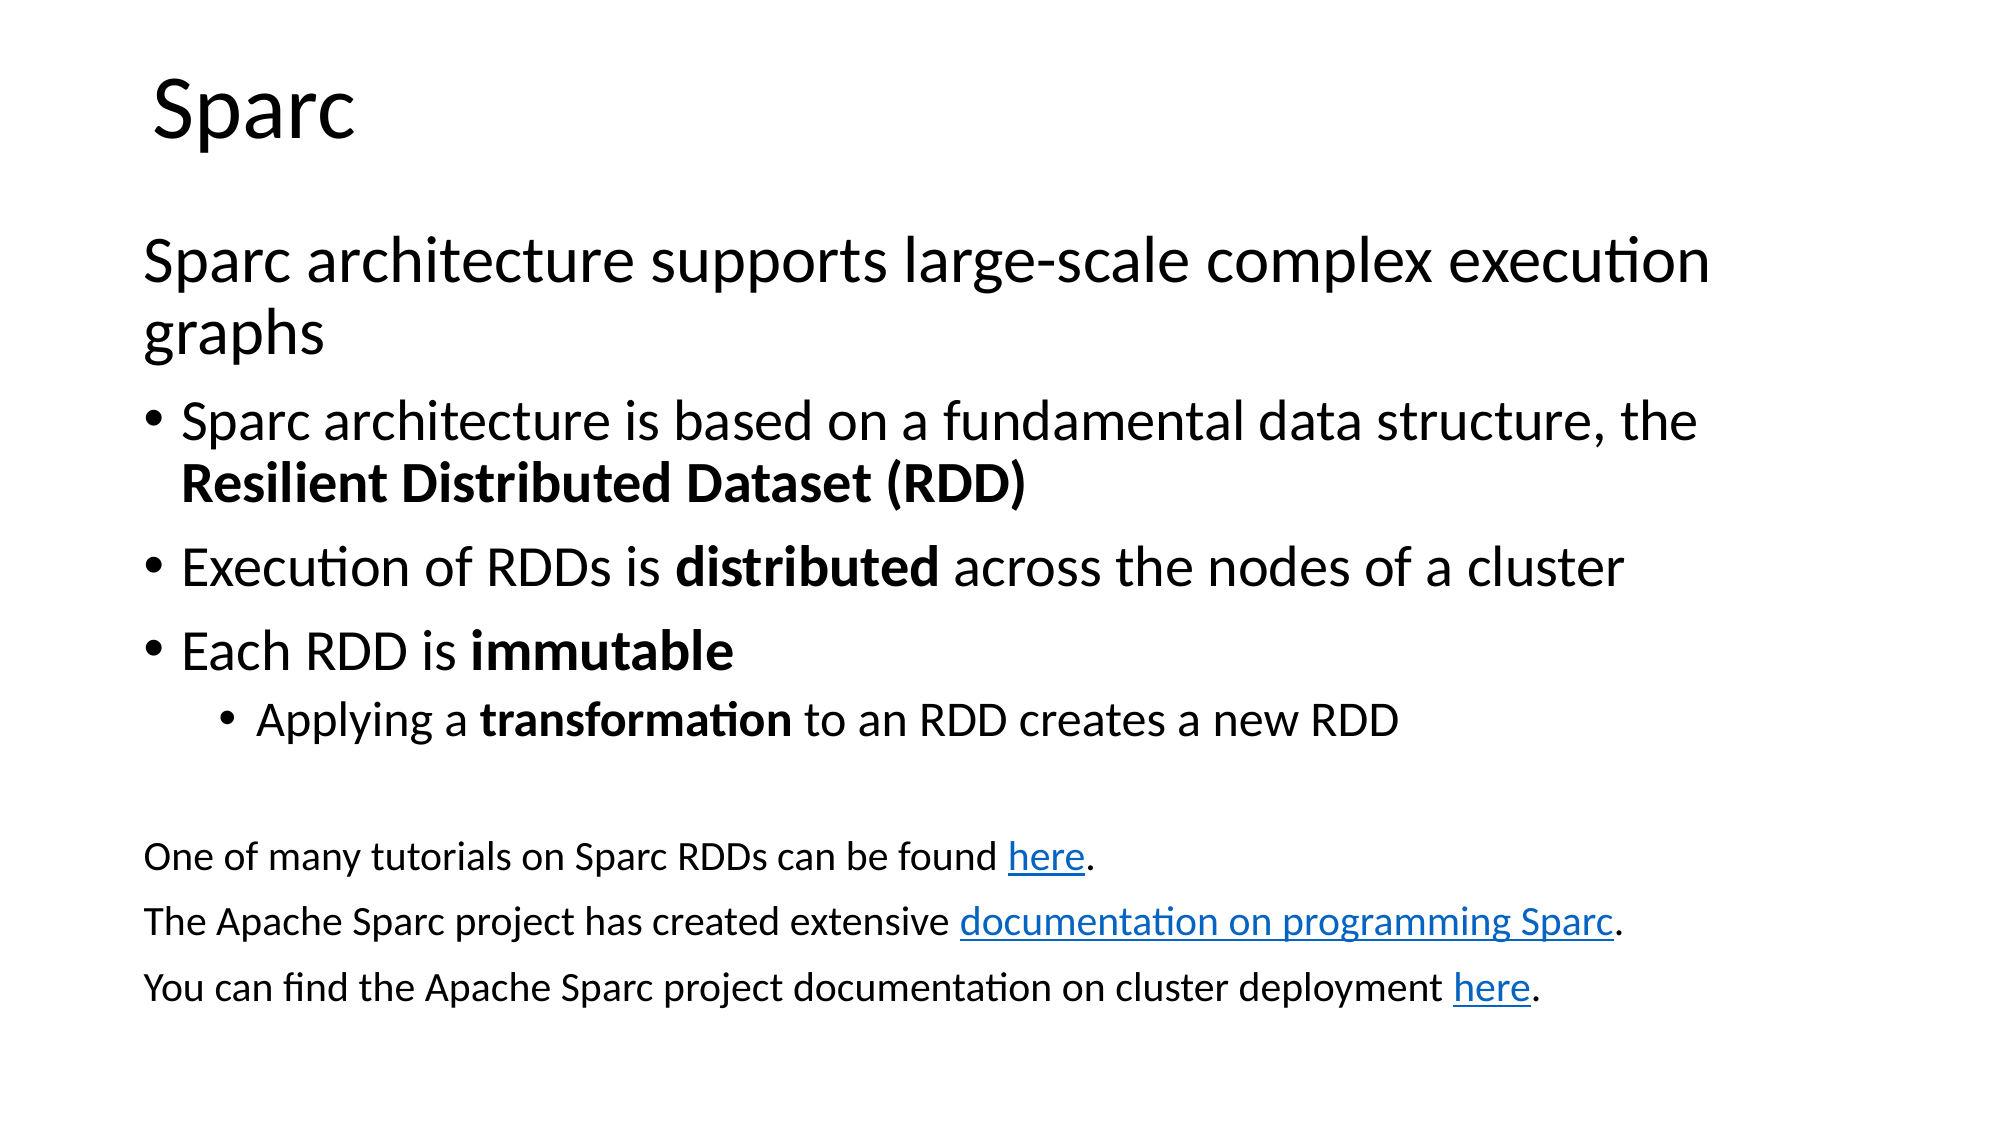

Sparc
Sparc architecture supports large-scale complex execution graphs
Sparc architecture is based on a fundamental data structure, the Resilient Distributed Dataset (RDD)
Execution of RDDs is distributed across the nodes of a cluster
Each RDD is immutable
Applying a transformation to an RDD creates a new RDD

One of many tutorials on Sparc RDDs can be found here.
The Apache Sparc project has created extensive documentation on programming Sparc.
You can find the Apache Sparc project documentation on cluster deployment here.